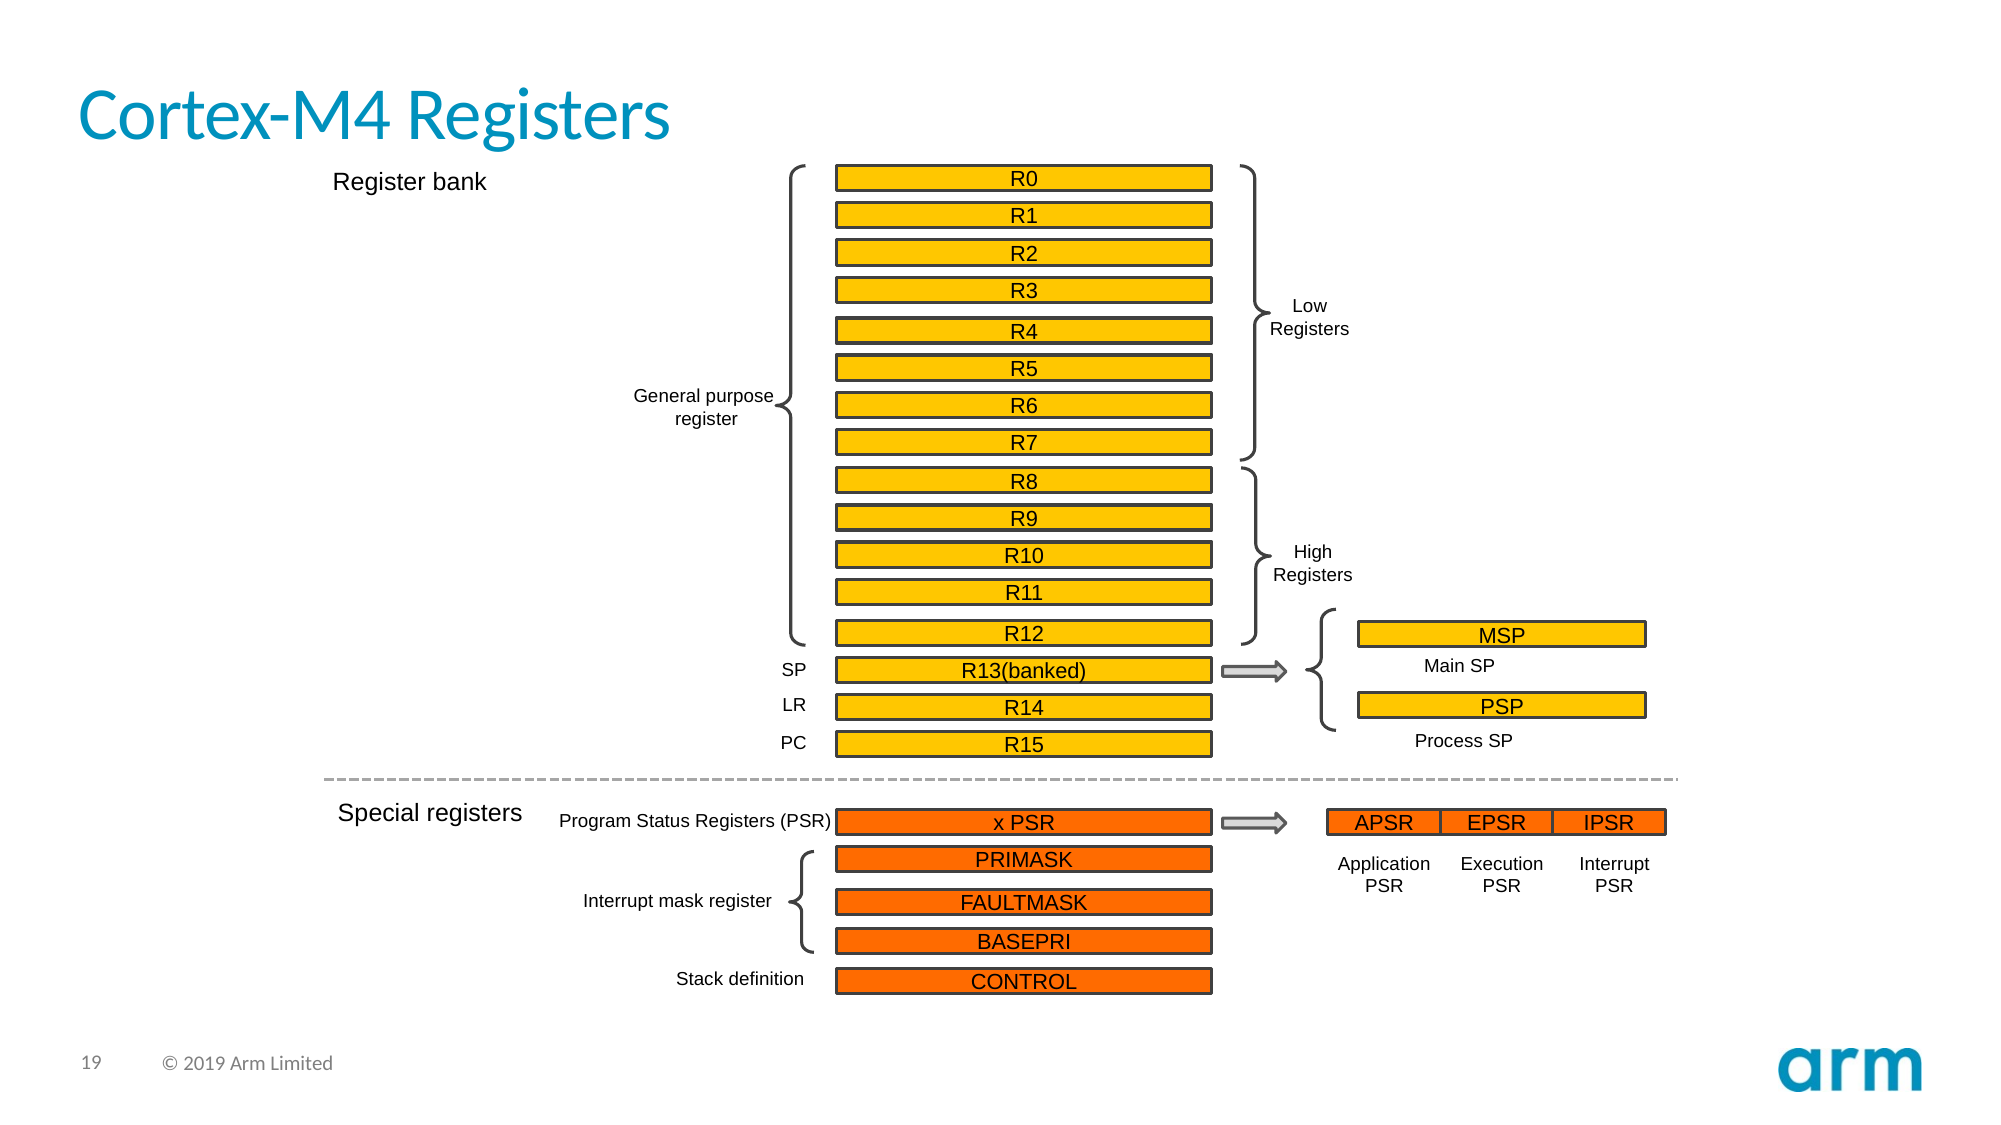

# Cortex-M4 Registers
Register bank

R0

R1
R2
R3
Low
Registers
R4
R5
General purpose
 register
R6
R7
R8

R9
High
Registers
R10
R11

R12
MSP
Main SP
SP
R13(banked)

LR
PSP
R14
Process SP
PC
R15
Special registers
Program Status Registers (PSR)
x PSR
APSR
EPSR
IPSR

Application
PSR
Execution
PSR
Interrupt
PSR
PRIMASK

Interrupt mask register
FAULTMASK
BASEPRI
Stack definition
CONTROL